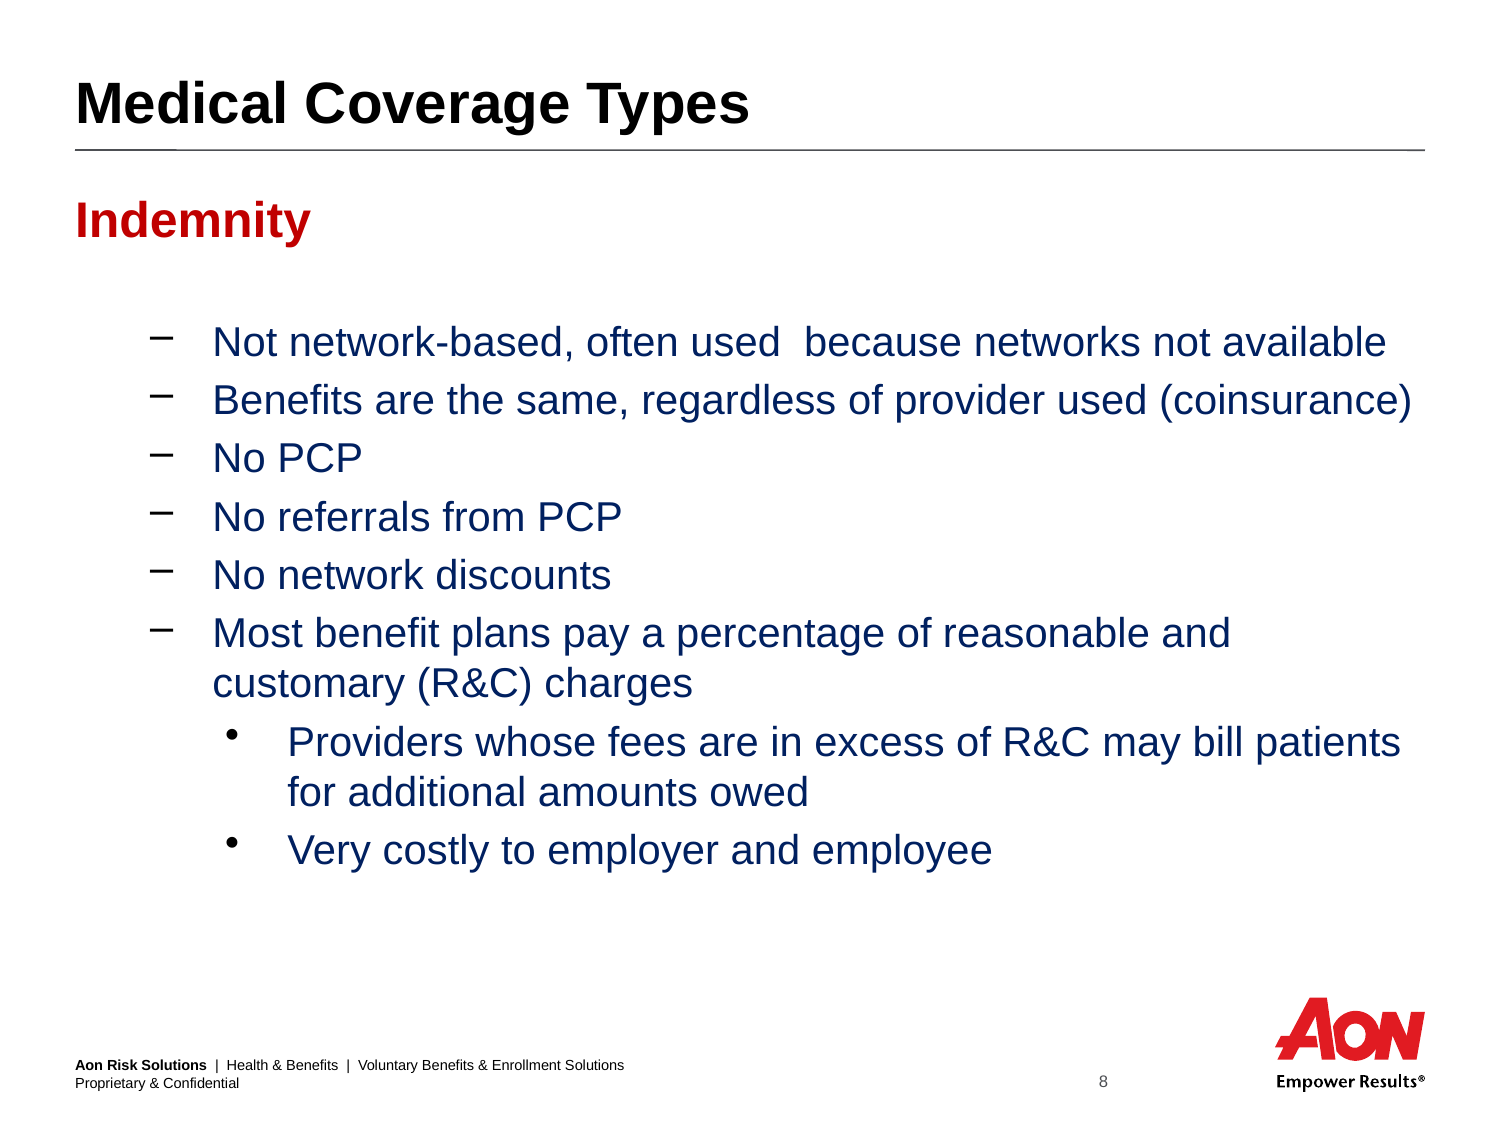

# Medical Coverage Types
Indemnity

Not network-based, often used  because networks not available
Benefits are the same, regardless of provider used (coinsurance)
No PCP
No referrals from PCP
No network discounts
Most benefit plans pay a percentage of reasonable and customary (R&C) charges
Providers whose fees are in excess of R&C may bill patients for additional amounts owed
Very costly to employer and employee